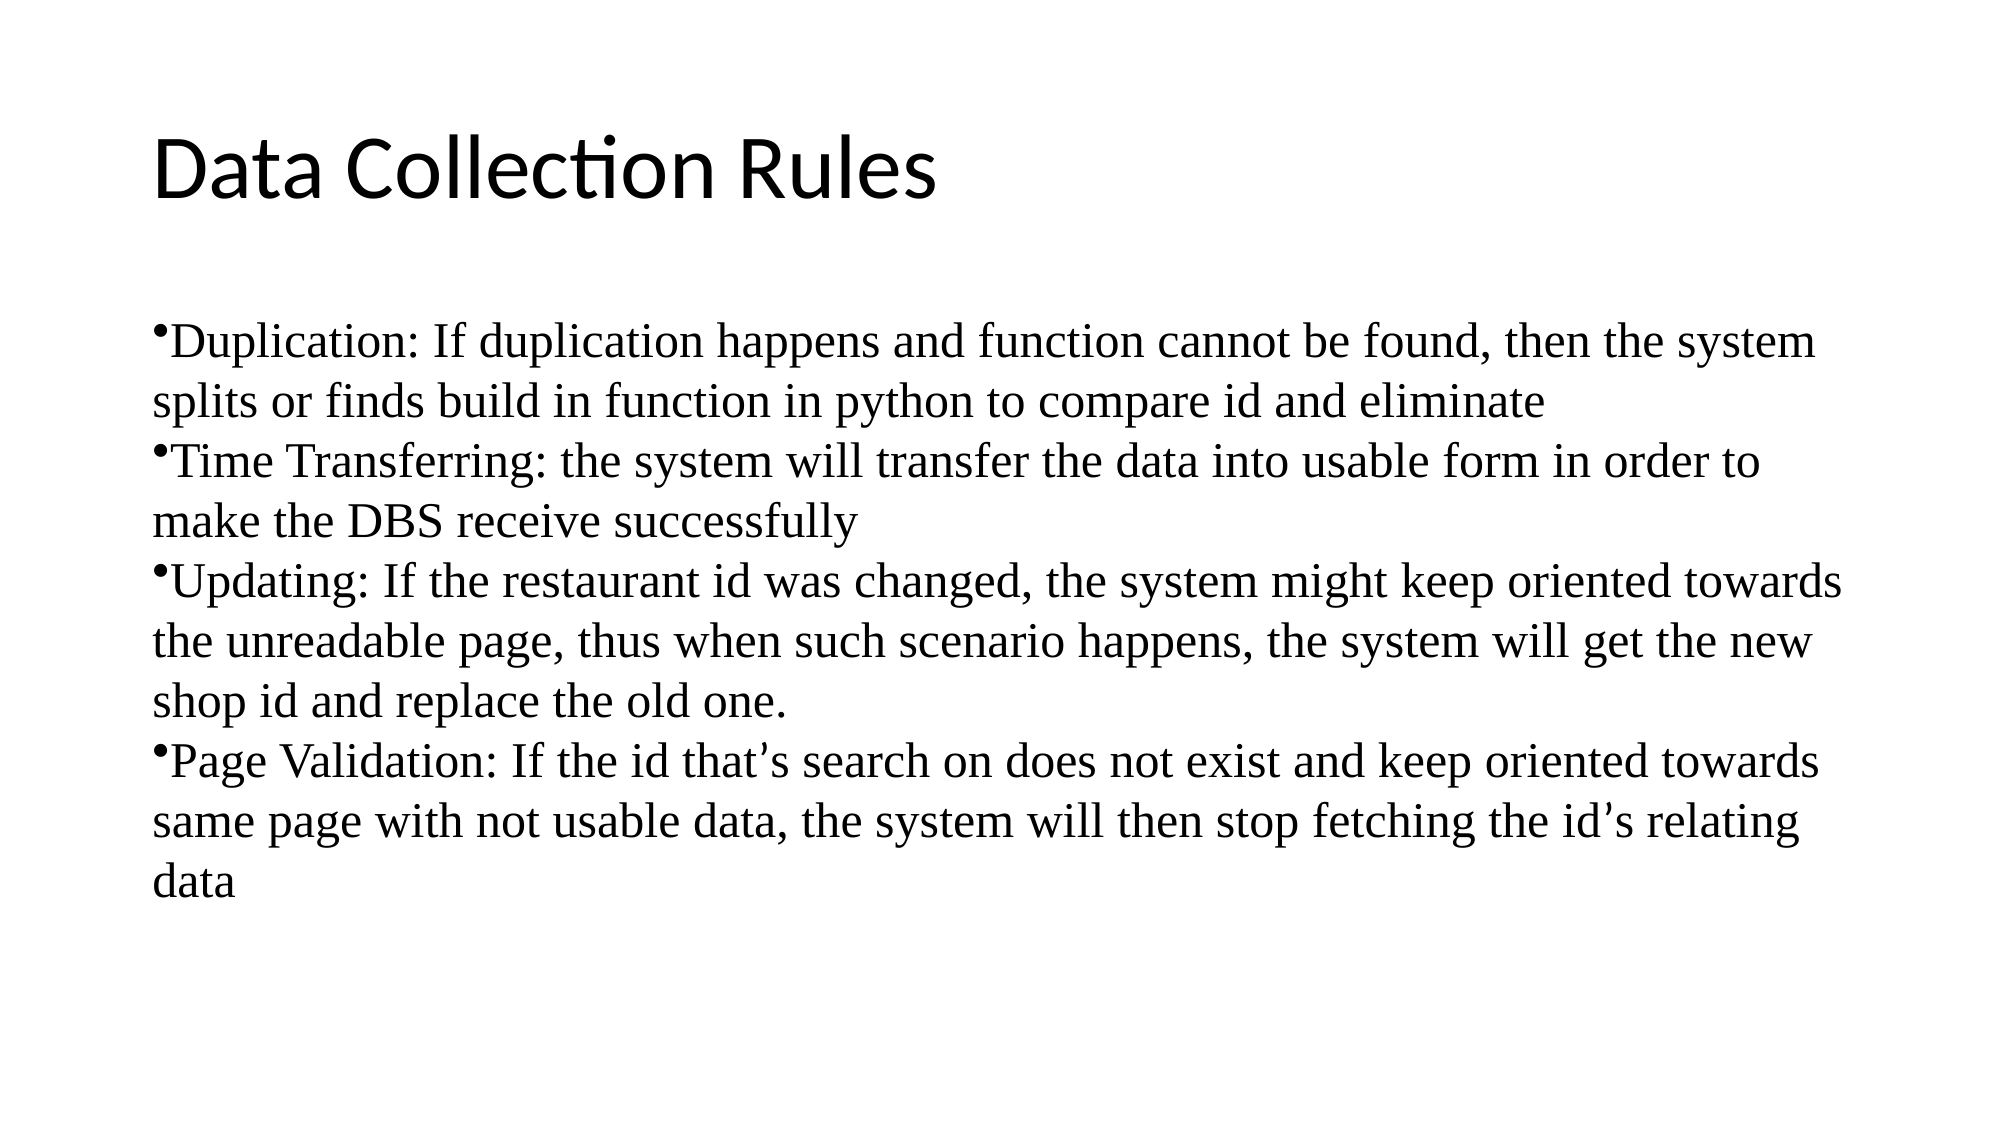

# Data Collection Rules
Duplication: If duplication happens and function cannot be found, then the system splits or finds build in function in python to compare id and eliminate
Time Transferring: the system will transfer the data into usable form in order to make the DBS receive successfully
Updating: If the restaurant id was changed, the system might keep oriented towards the unreadable page, thus when such scenario happens, the system will get the new shop id and replace the old one.
Page Validation: If the id that’s search on does not exist and keep oriented towards same page with not usable data, the system will then stop fetching the id’s relating data